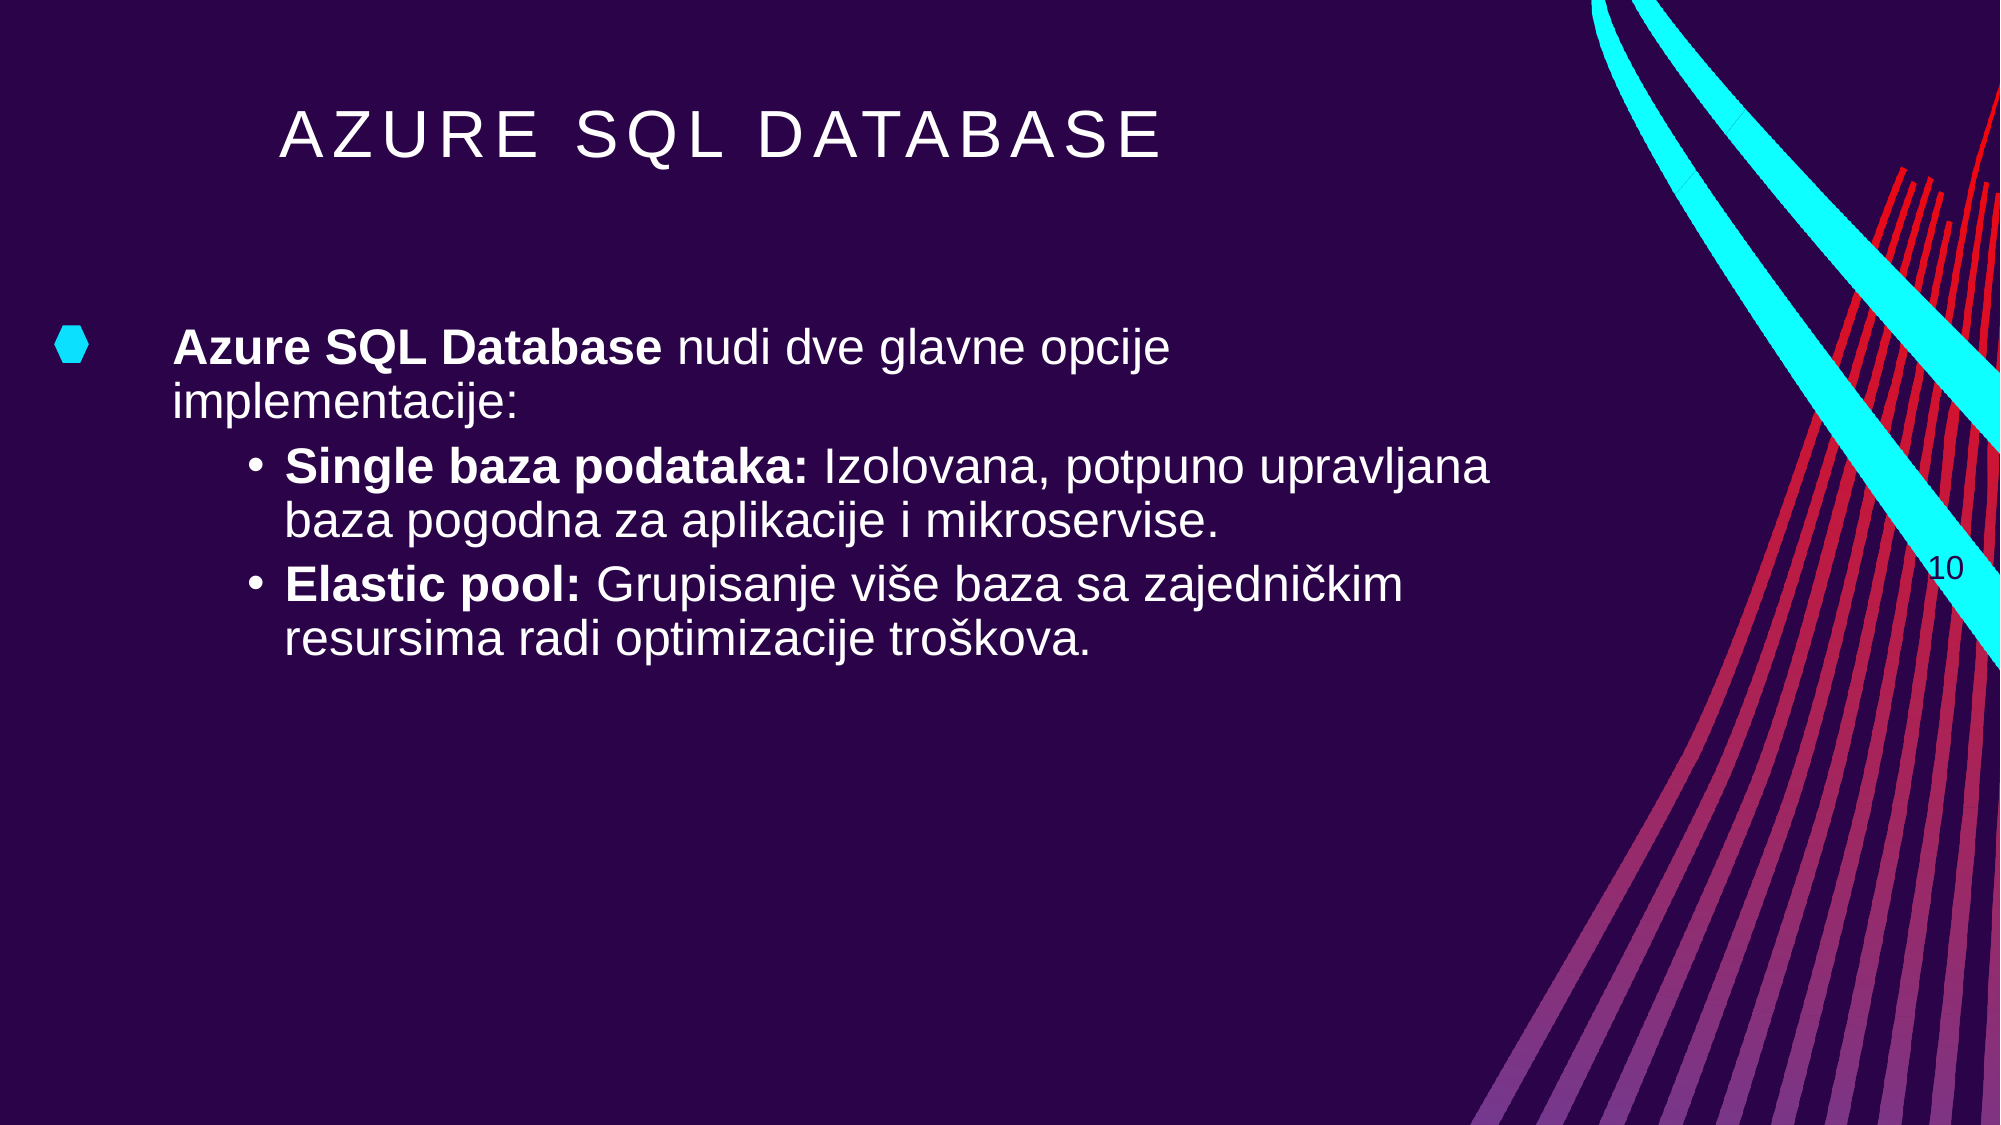

# Azure sql database
Azure SQL Database nudi dve glavne opcije implementacije:
Single baza podataka: Izolovana, potpuno upravljana baza pogodna za aplikacije i mikroservise.
Elastic pool: Grupisanje više baza sa zajedničkim resursima radi optimizacije troškova.

10